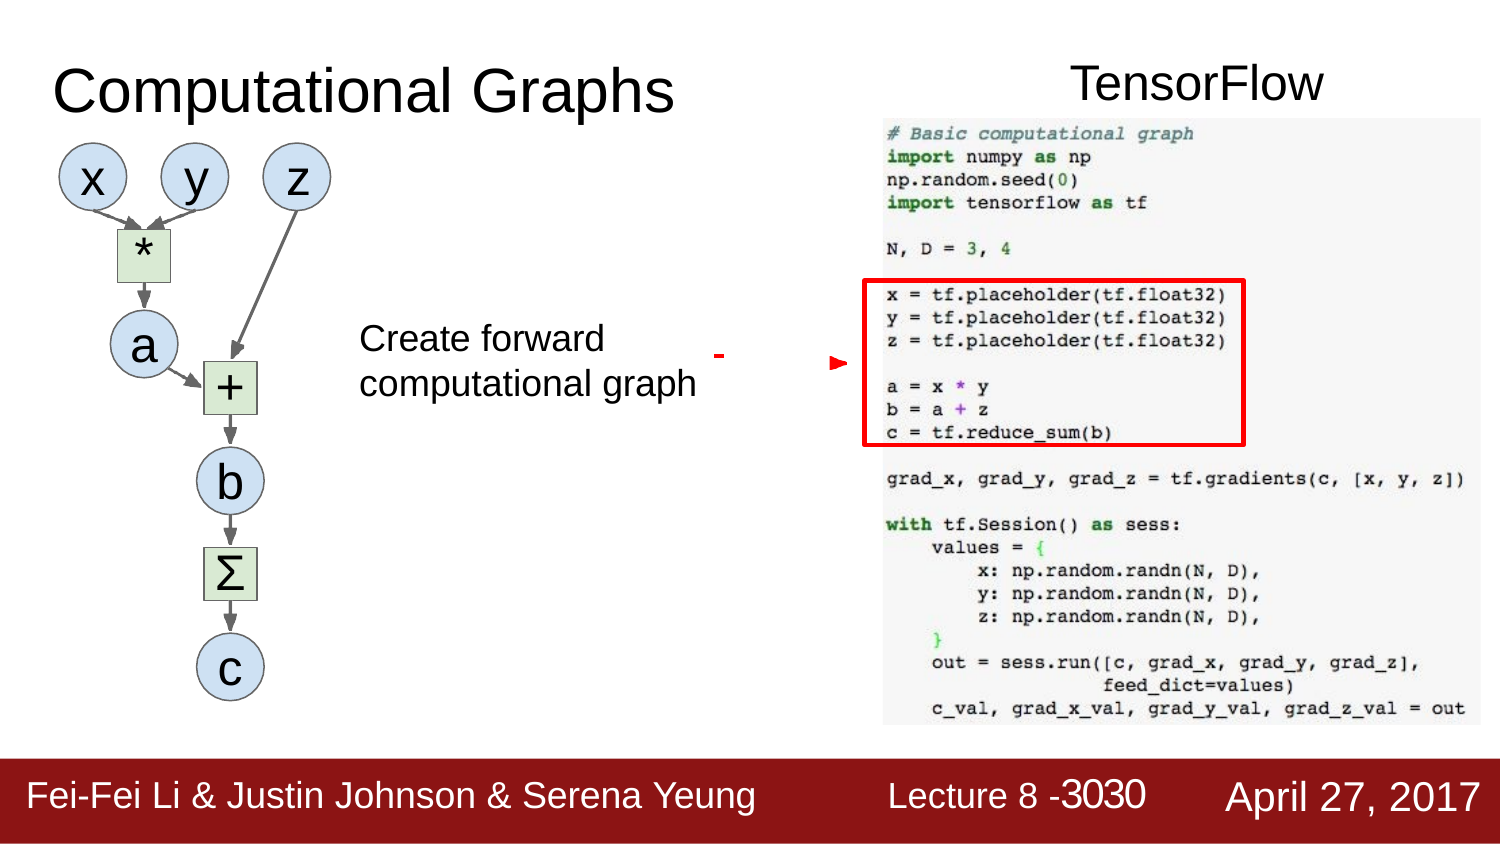

# Computational Graphs
TensorFlow

x	y	z

*

a
Create forward  computational graph

+

b

Σ

c
Lecture 8 -3030
April 27, 2017
Fei-Fei Li & Justin Johnson & Serena Yeung